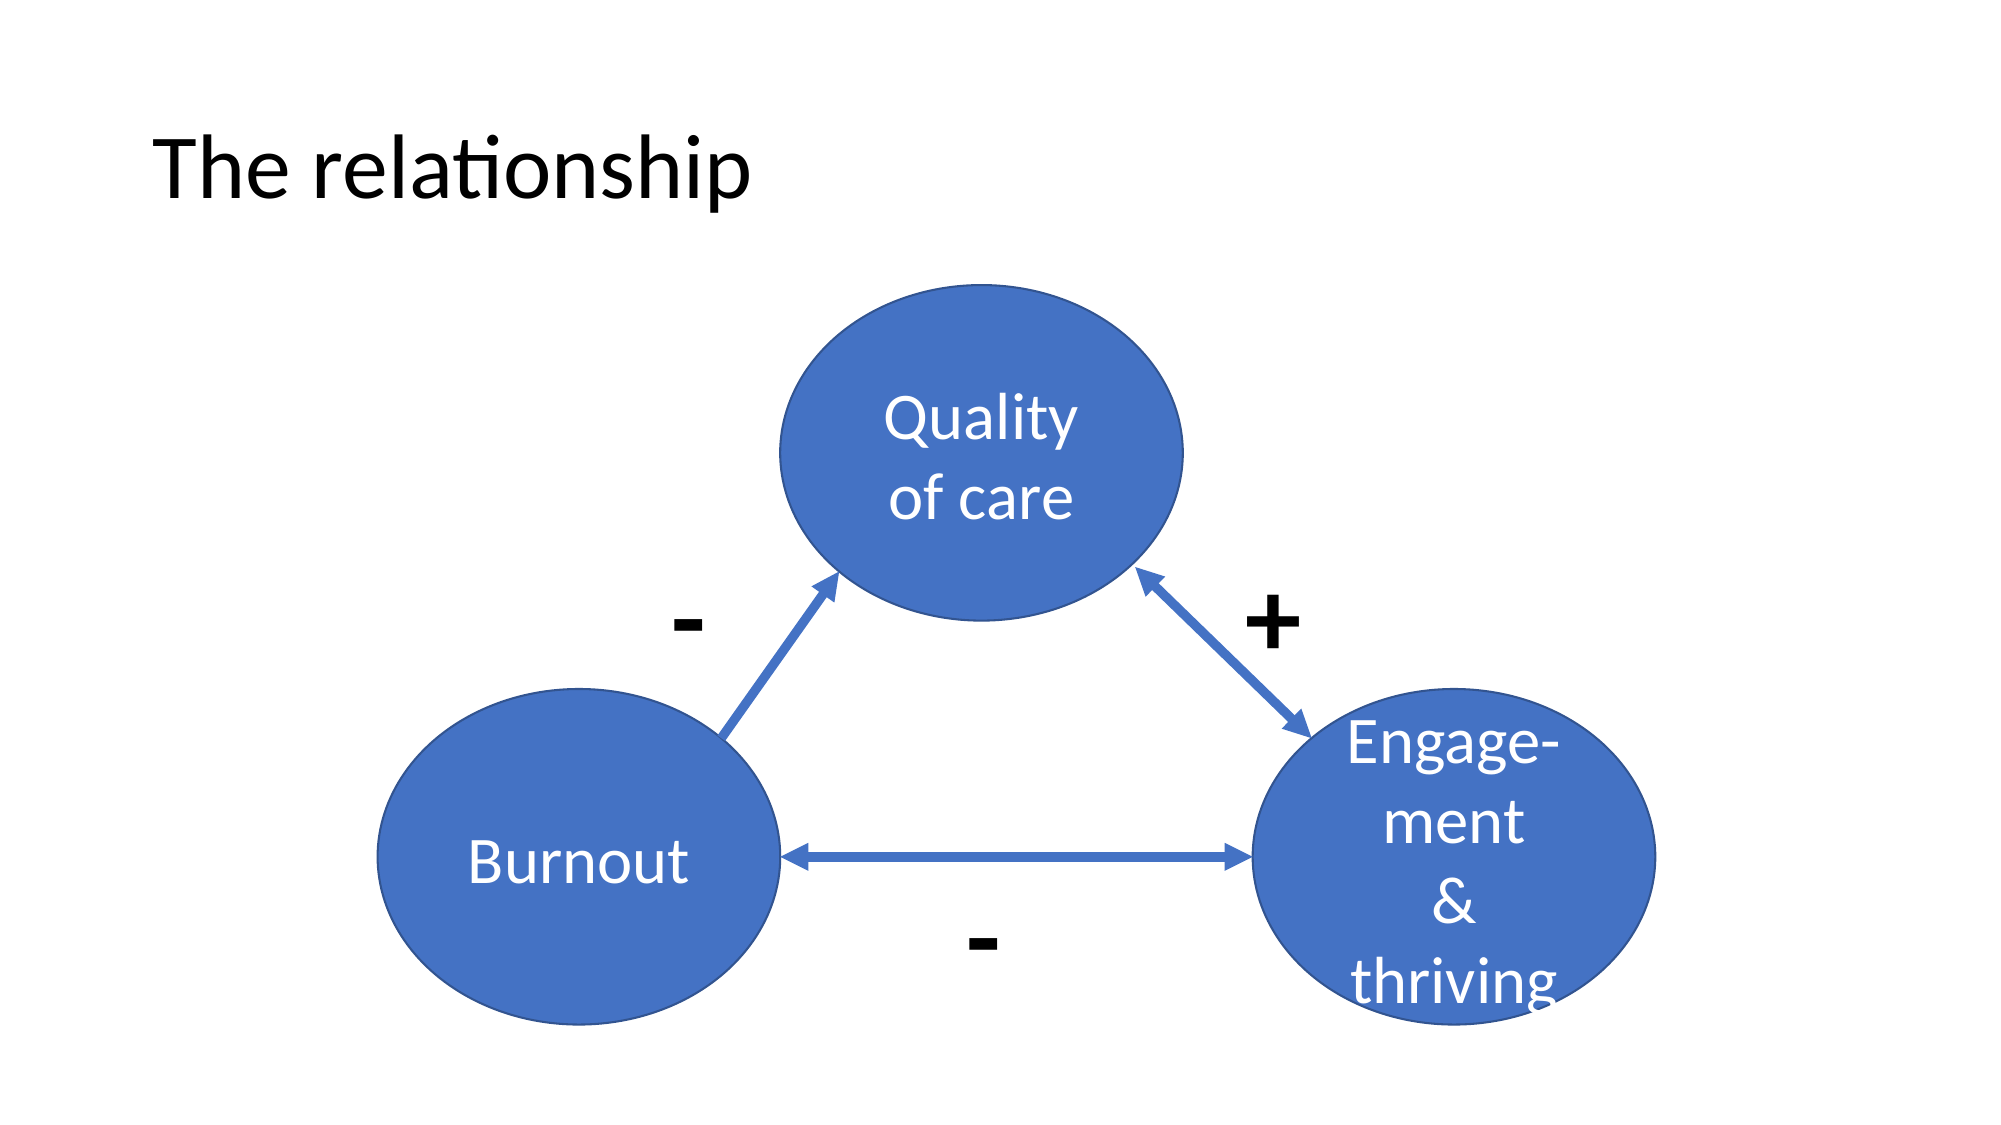

# The relationship
Quality of care
-
+
Engage-ment
& thriving
Burnout
-